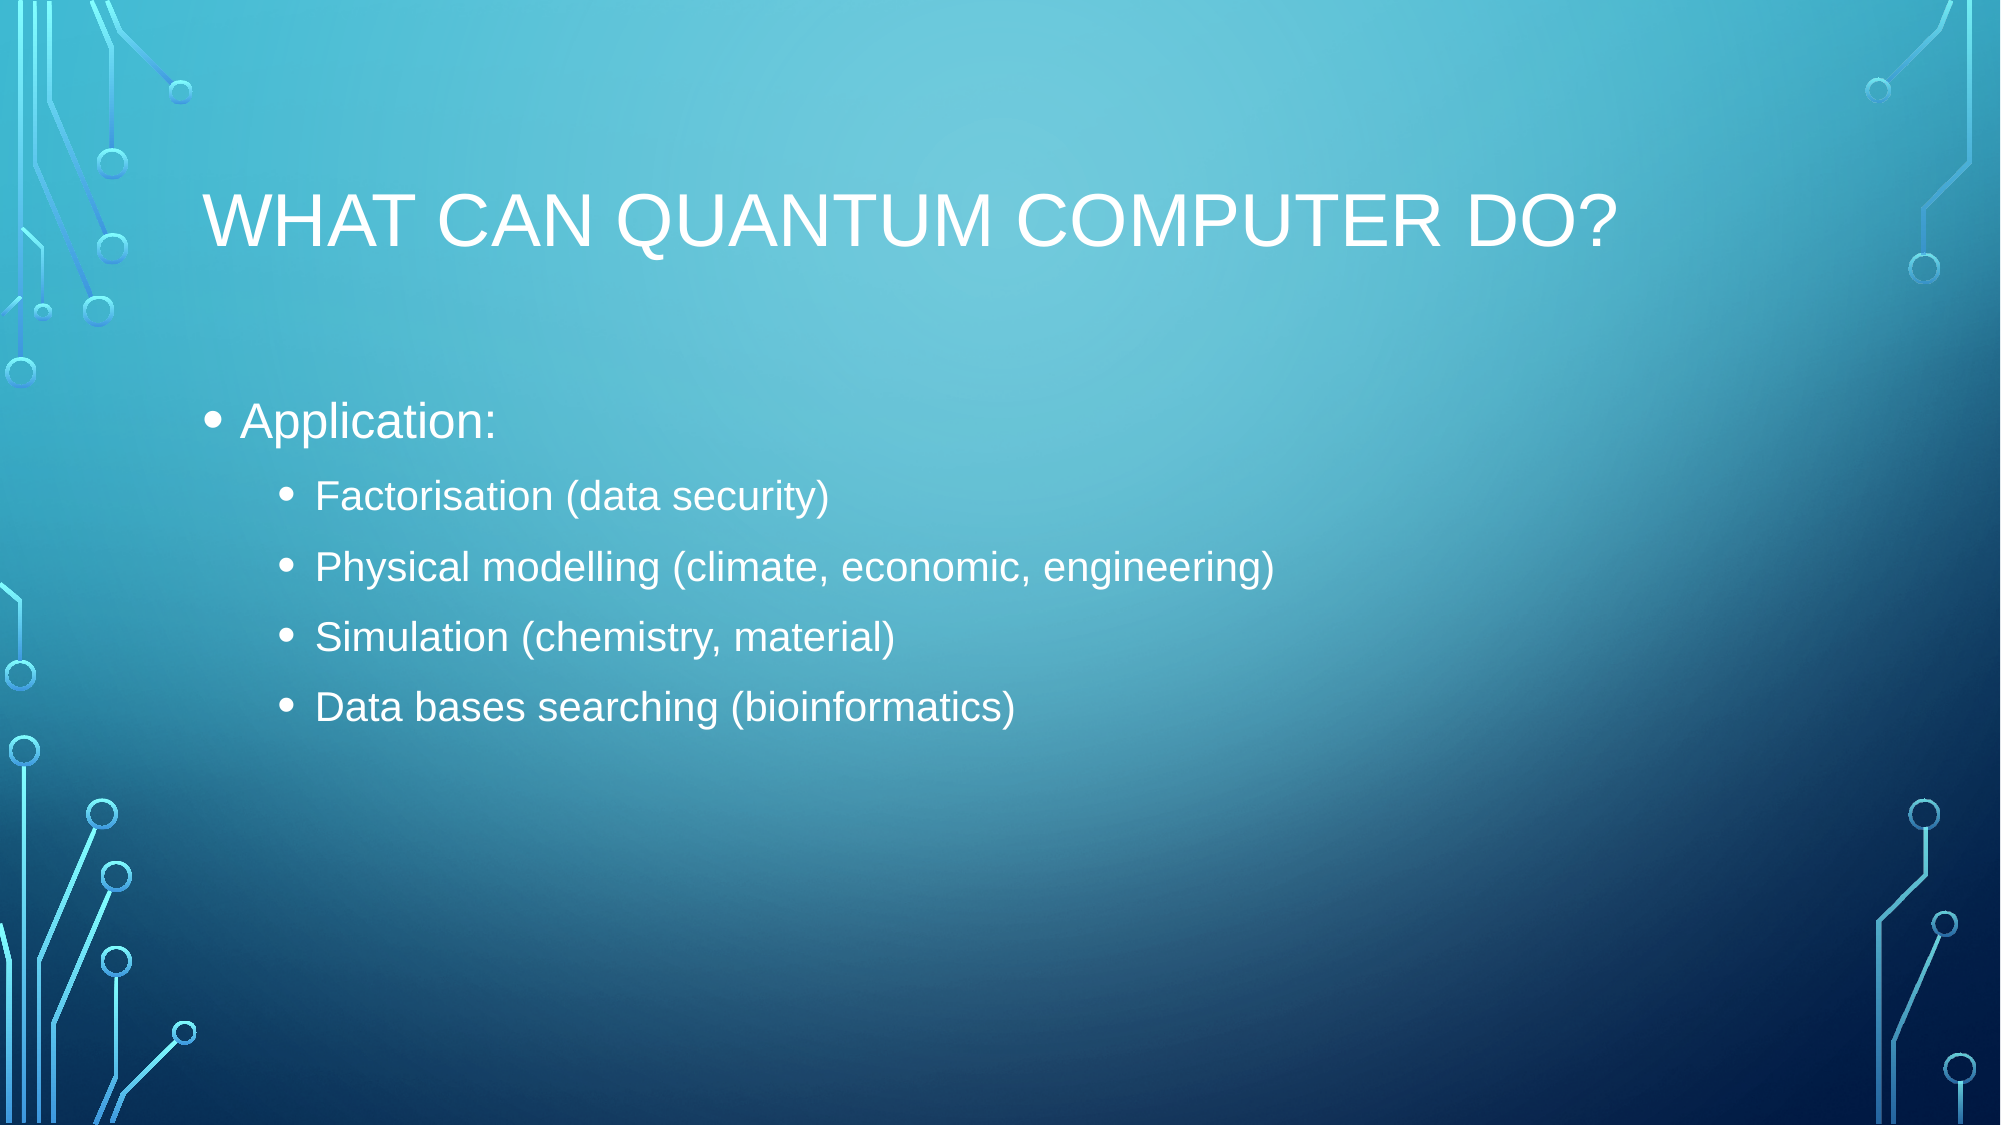

# What can Quantum Computer do?
Application:
Factorisation (data security)
Physical modelling (climate, economic, engineering)
Simulation (chemistry, material)
Data bases searching (bioinformatics)